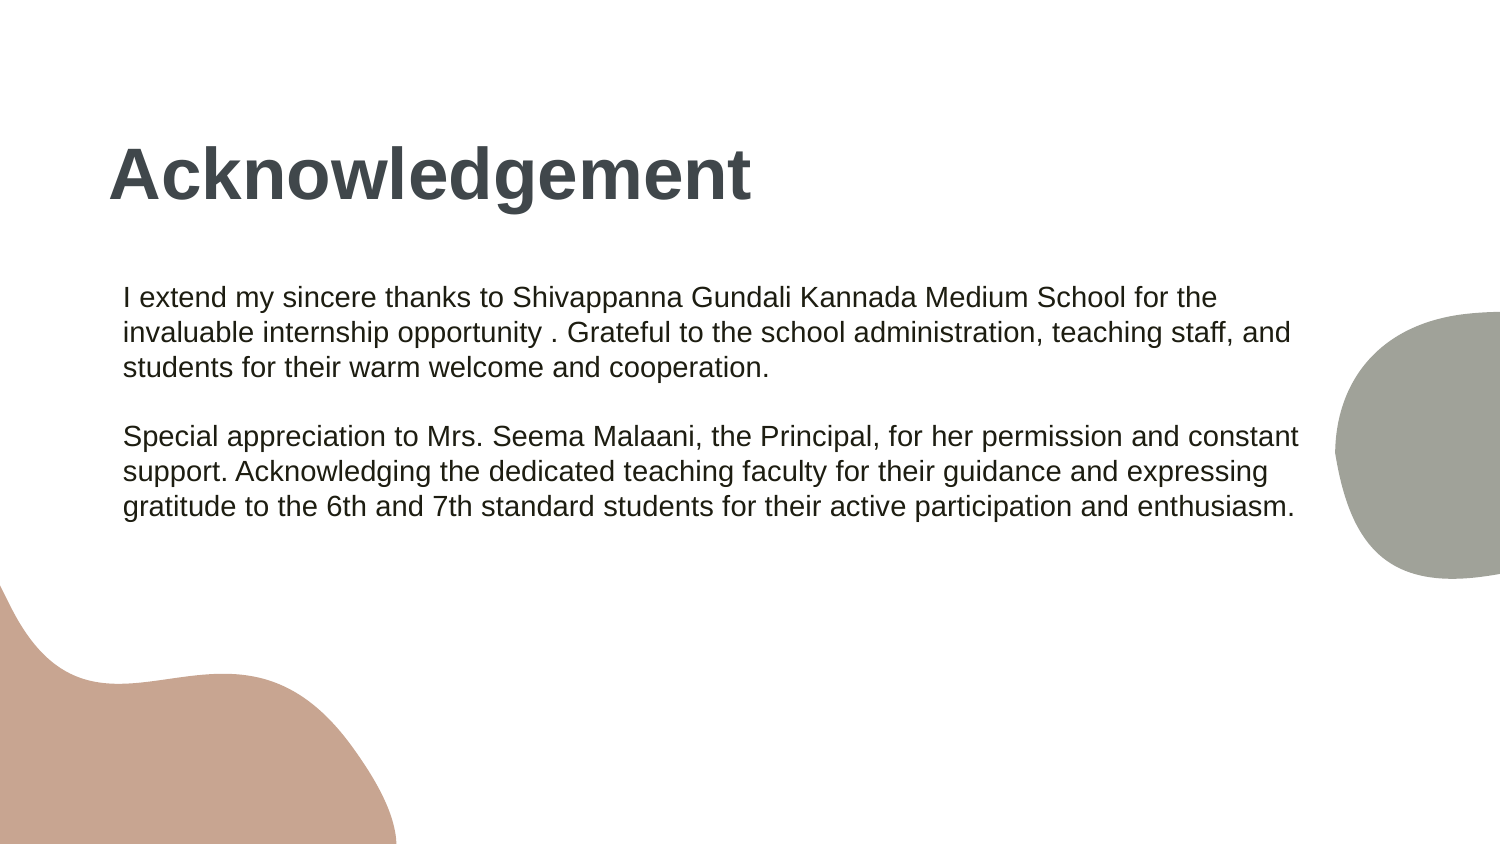

# Acknowledgement
I extend my sincere thanks to Shivappanna Gundali Kannada Medium School for the invaluable internship opportunity . Grateful to the school administration, teaching staff, and students for their warm welcome and cooperation.

Special appreciation to Mrs. Seema Malaani, the Principal, for her permission and constant support. Acknowledging the dedicated teaching faculty for their guidance and expressing gratitude to the 6th and 7th standard students for their active participation and enthusiasm.